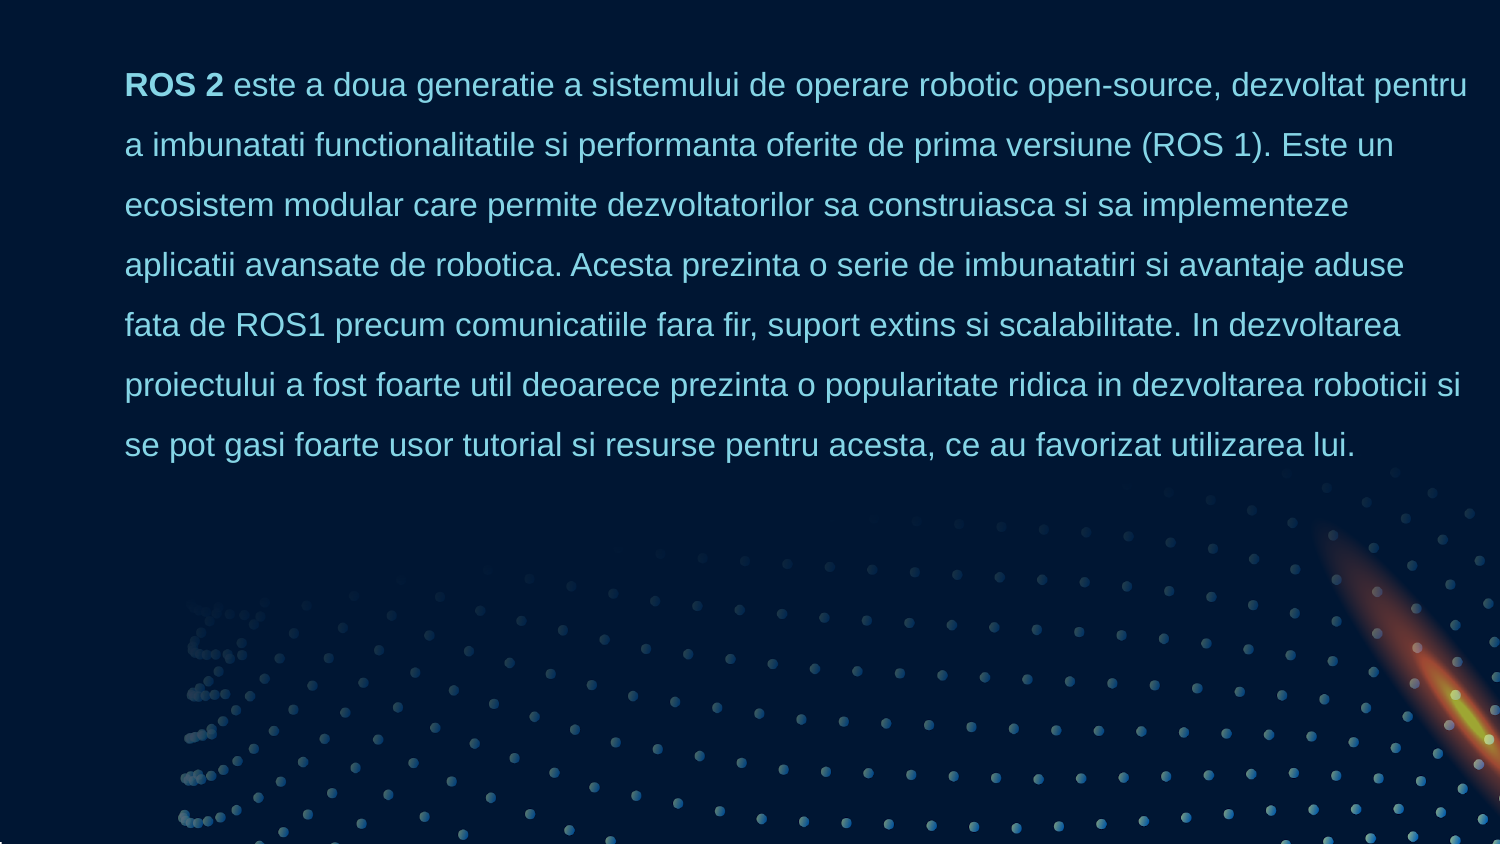

# ROS 2 este a doua generatie a sistemului de operare robotic open-source, dezvoltat pentru a imbunatati functionalitatile si performanta oferite de prima versiune (ROS 1). Este un ecosistem modular care permite dezvoltatorilor sa construiasca si sa implementeze aplicatii avansate de robotica. Acesta prezinta o serie de imbunatatiri si avantaje aduse fata de ROS1 precum comunicatiile fara fir, suport extins si scalabilitate. In dezvoltarea proiectului a fost foarte util deoarece prezinta o popularitate ridica in dezvoltarea roboticii si se pot gasi foarte usor tutorial si resurse pentru acesta, ce au favorizat utilizarea lui.